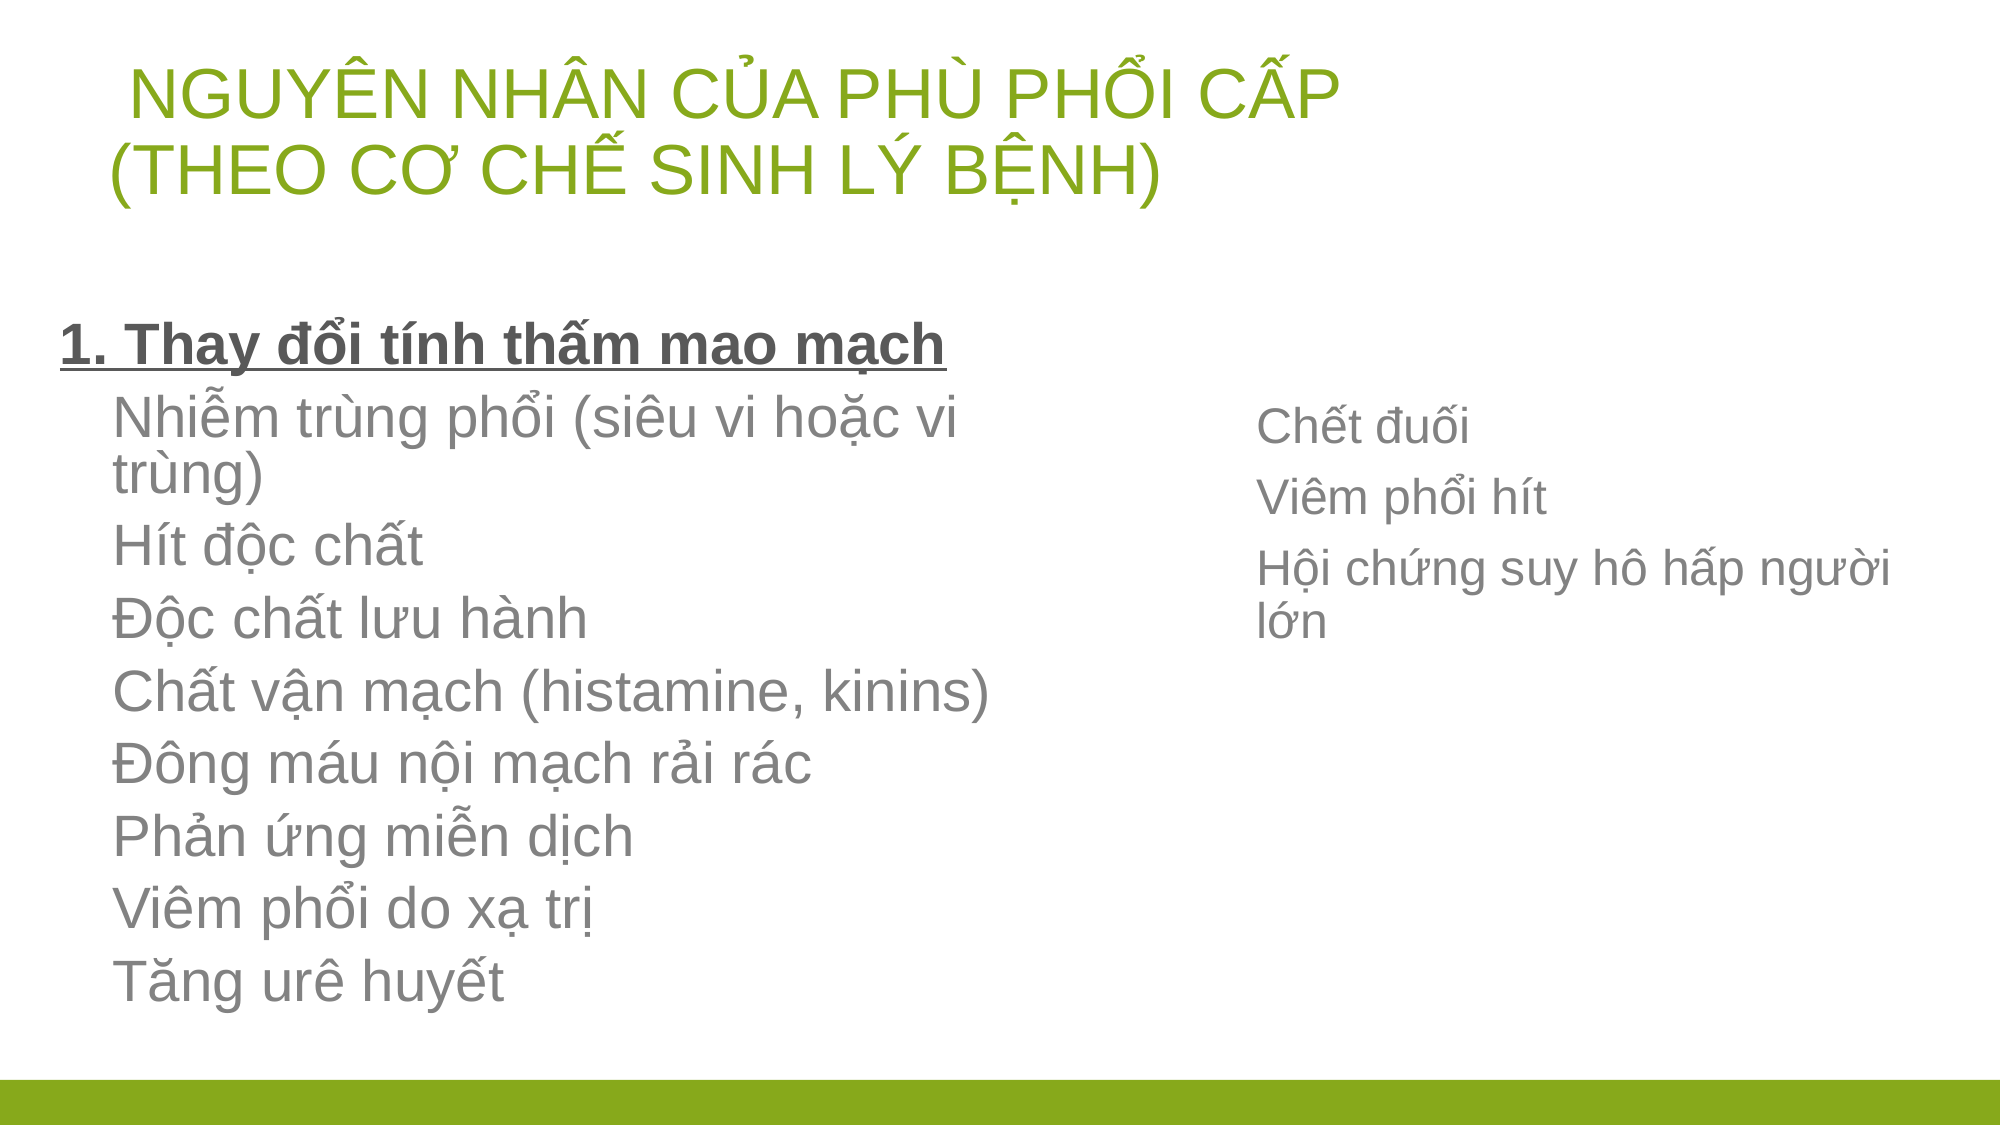

NGUYÊN NHÂN CỦA PHÙ PHỔI CẤP (theo cơ chế sinh lý bệnh)
1. Thay đổi tính thấm mao mạch
Nhiễm trùng phổi (siêu vi hoặc vi trùng)
Hít độc chất
Độc chất lưu hành
Chất vận mạch (histamine, kinins)
Đông máu nội mạch rải rác
Phản ứng miễn dịch
Viêm phổi do xạ trị
Tăng urê huyết

Chết đuối
Viêm phổi hít
Hội chứng suy hô hấp người lớn